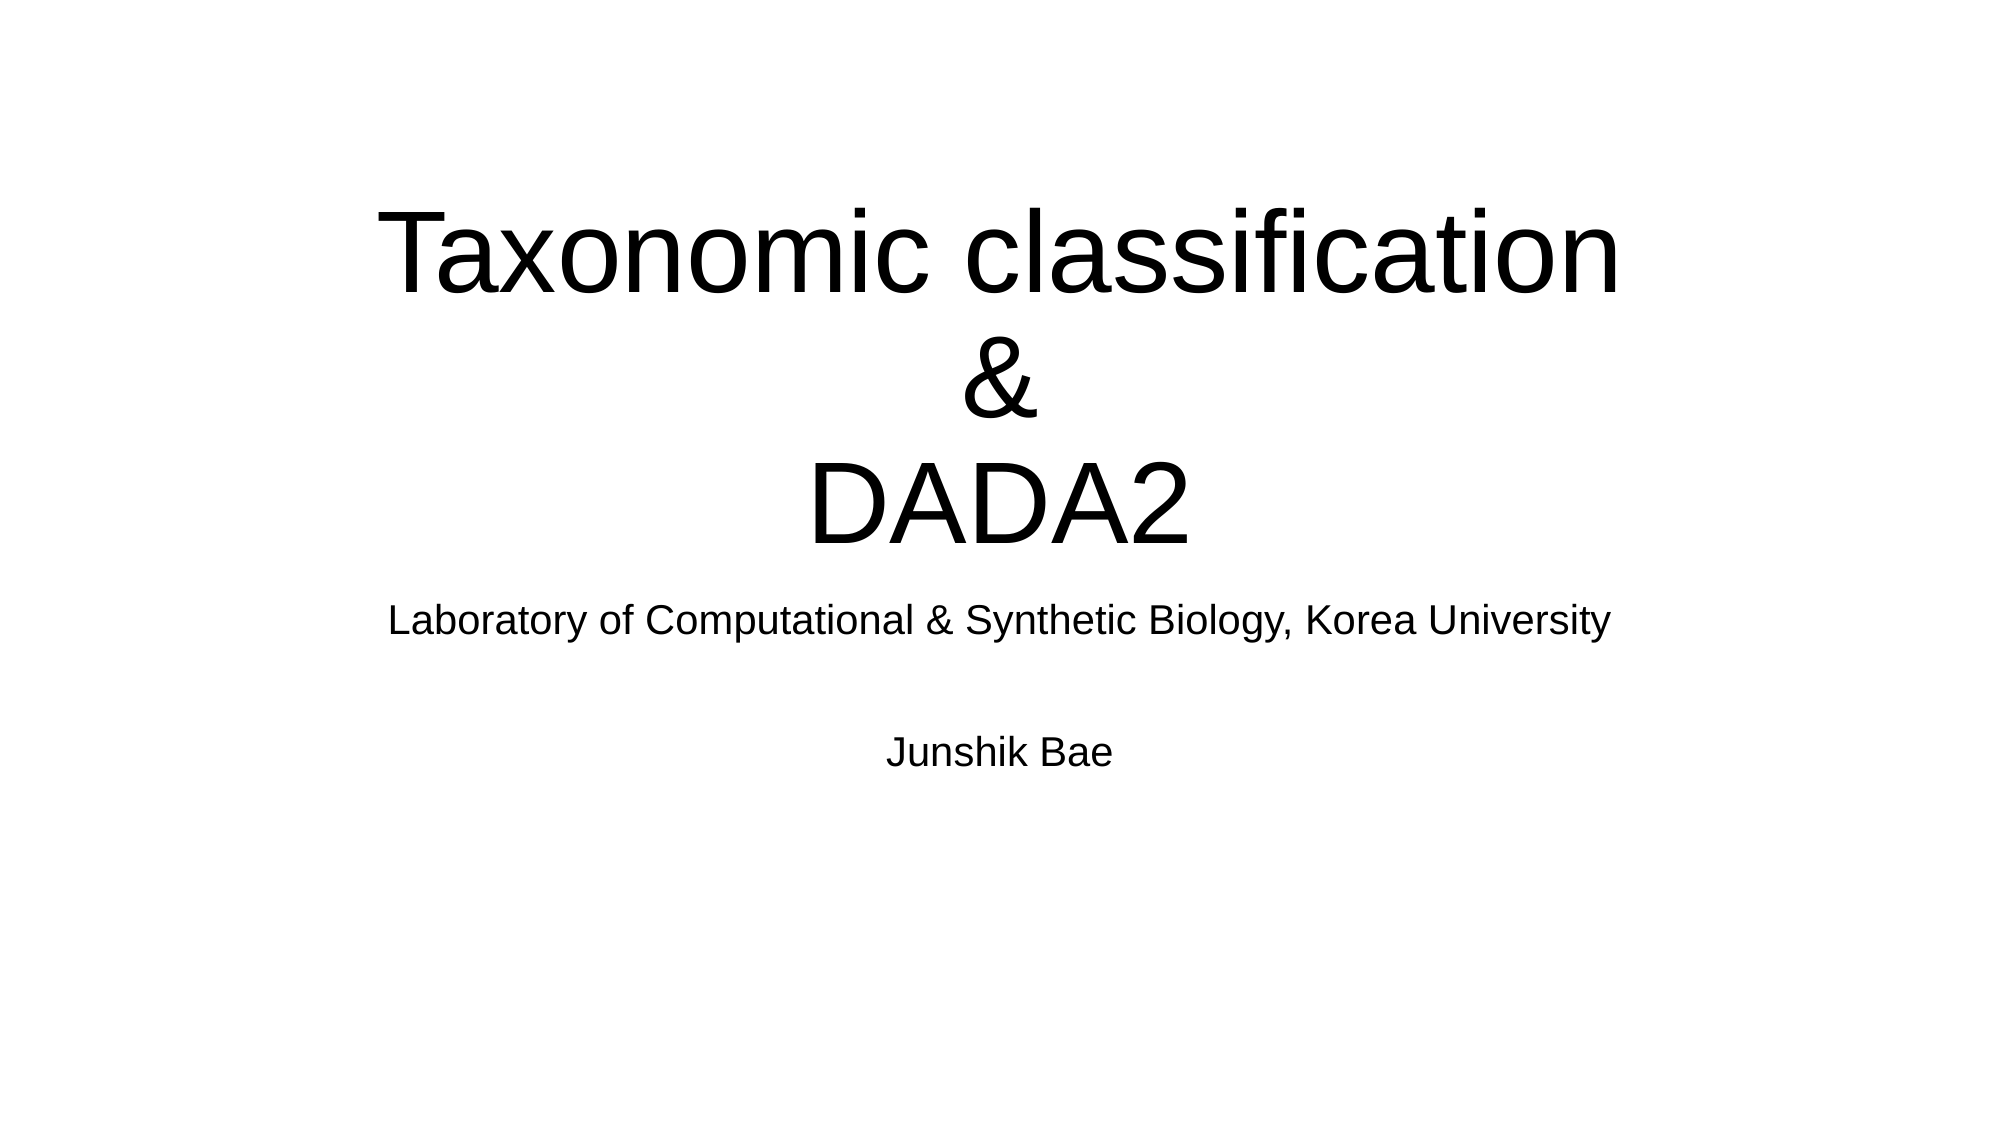

# Taxonomic classification & DADA2
Laboratory of Computational & Synthetic Biology, Korea University

Junshik Bae